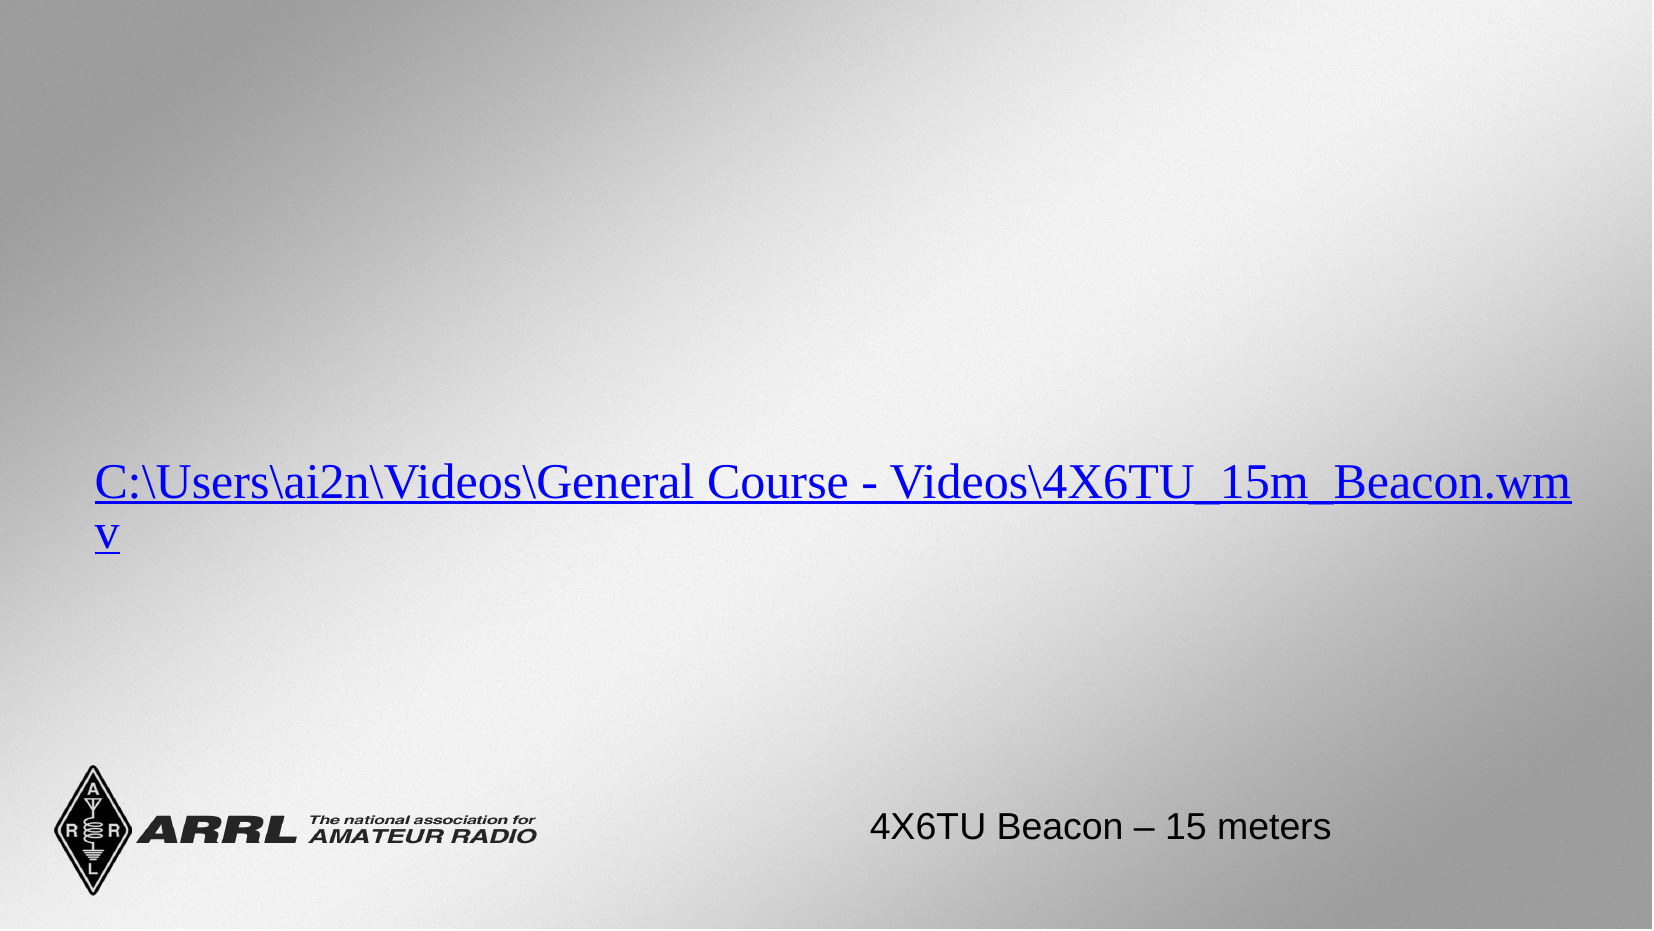

C:\Users\ai2n\Videos\General Course - Videos\4X6TU_15m_Beacon.wmv
4X6TU Beacon – 15 meters